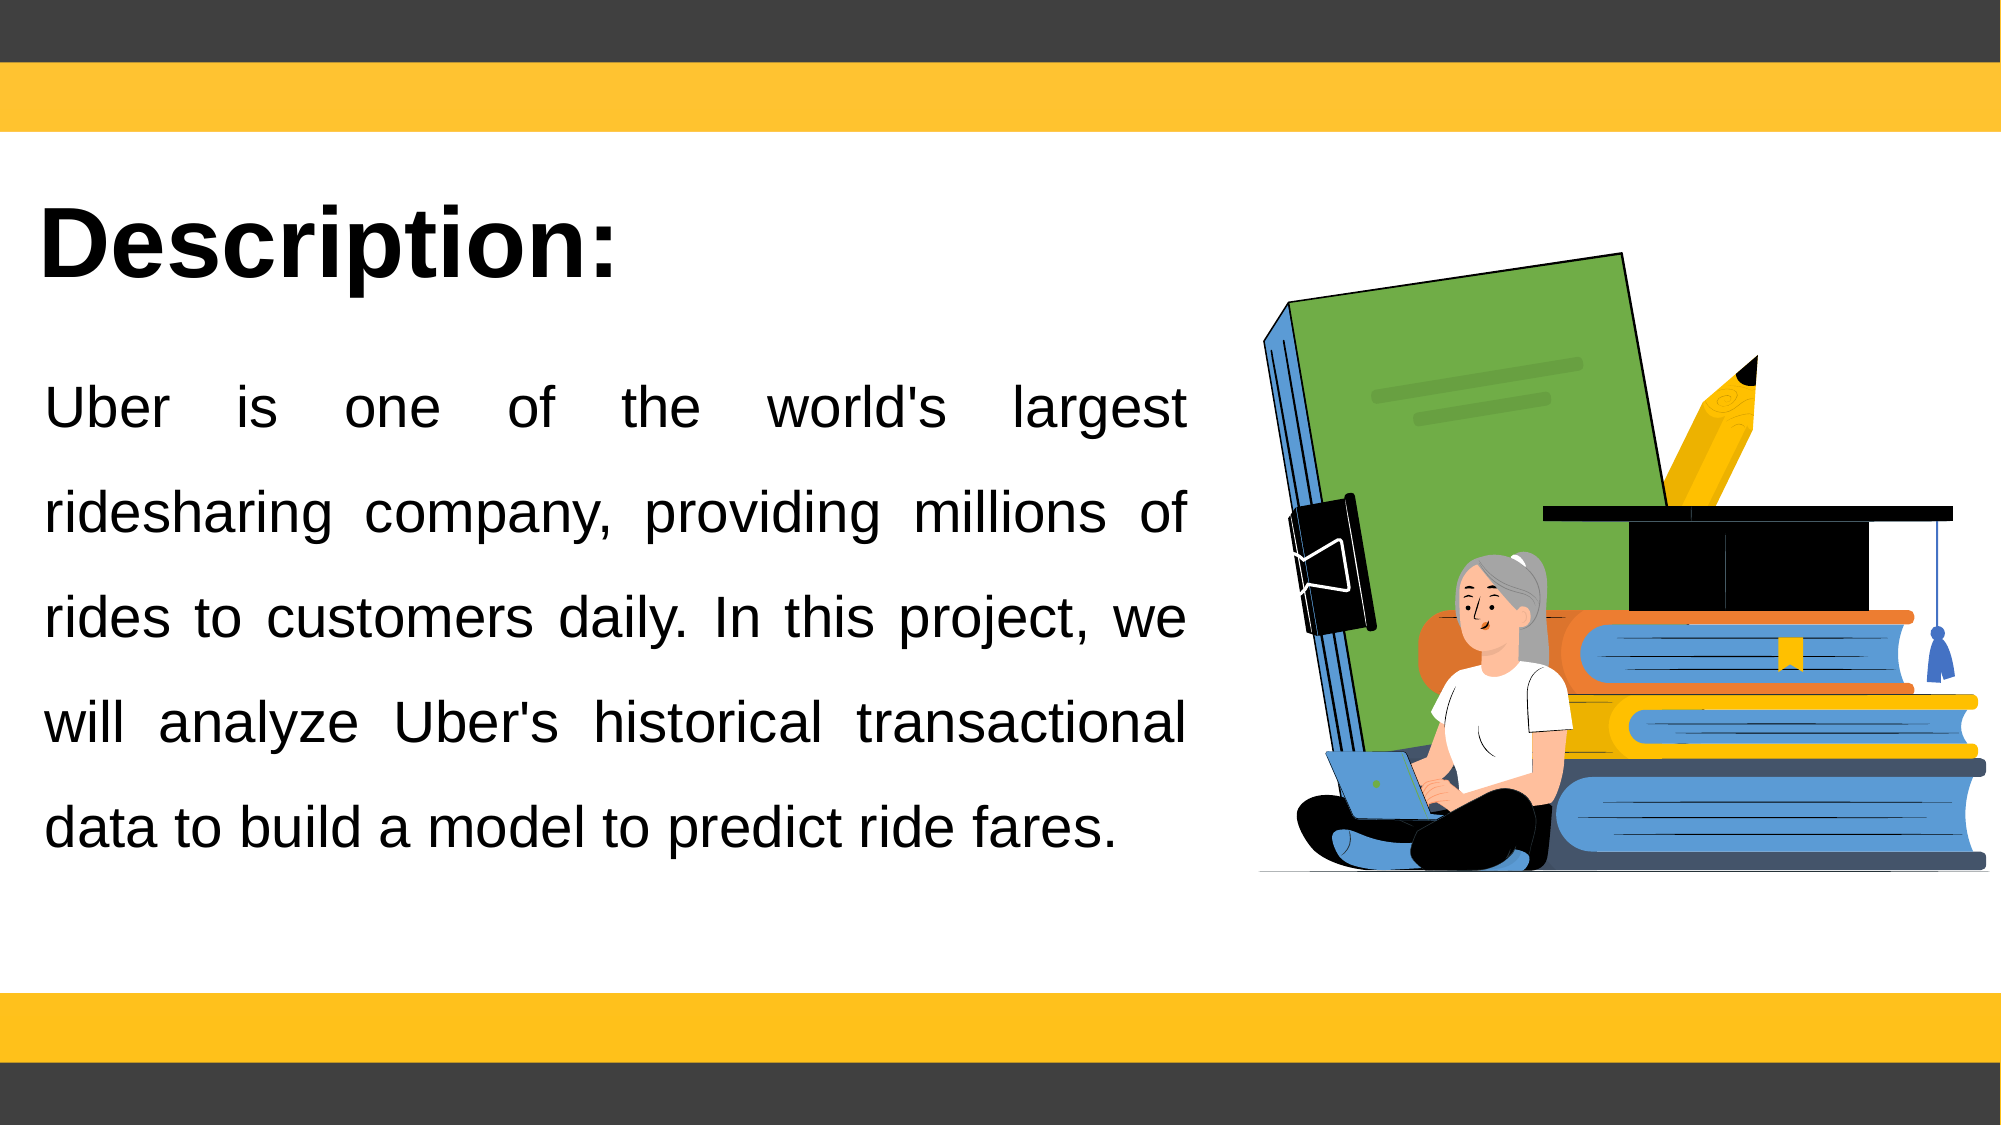

Gagan Deep
Chethan P P
Madan Raikar
Snehit Krishna
# Description:

Team Members:
Uber is one of the world's largest ridesharing company, providing millions of rides to customers daily. In this project, we will analyze Uber's historical transactional data to build a model to predict ride fares.